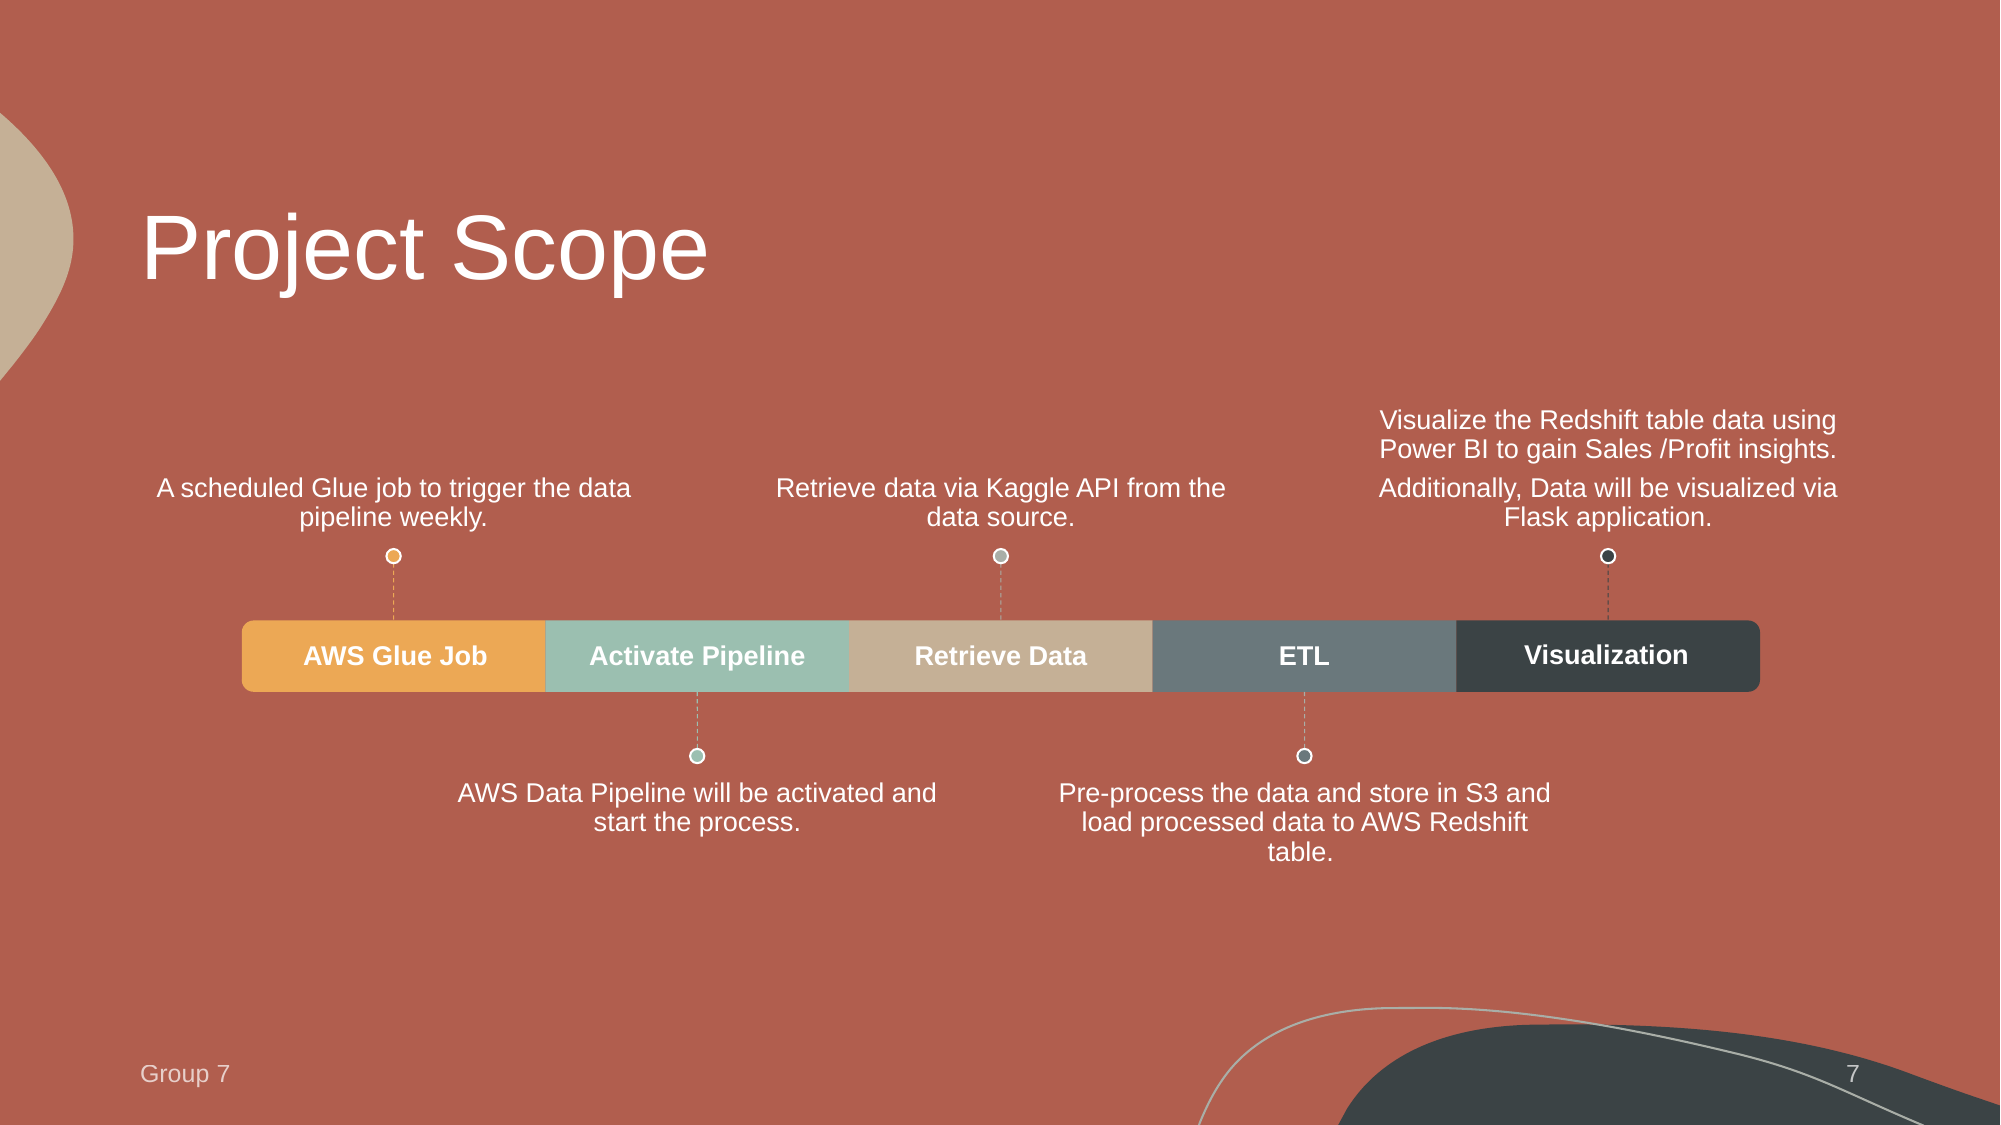

# Project Scope
AWS Glue Job
A scheduled Glue job to trigger the data pipeline weekly.
Activate Pipeline
AWS Data Pipeline will be activated and start the process.
Retrieve Data
Retrieve data via Kaggle API from the data source.
ETL
Pre-process the data and store in S3 and load processed data to AWS Redshift table.
Visualization
Visualize the Redshift table data using Power BI to gain Sales /Profit insights.
Additionally, Data will be visualized via Flask application.
Group 7
7